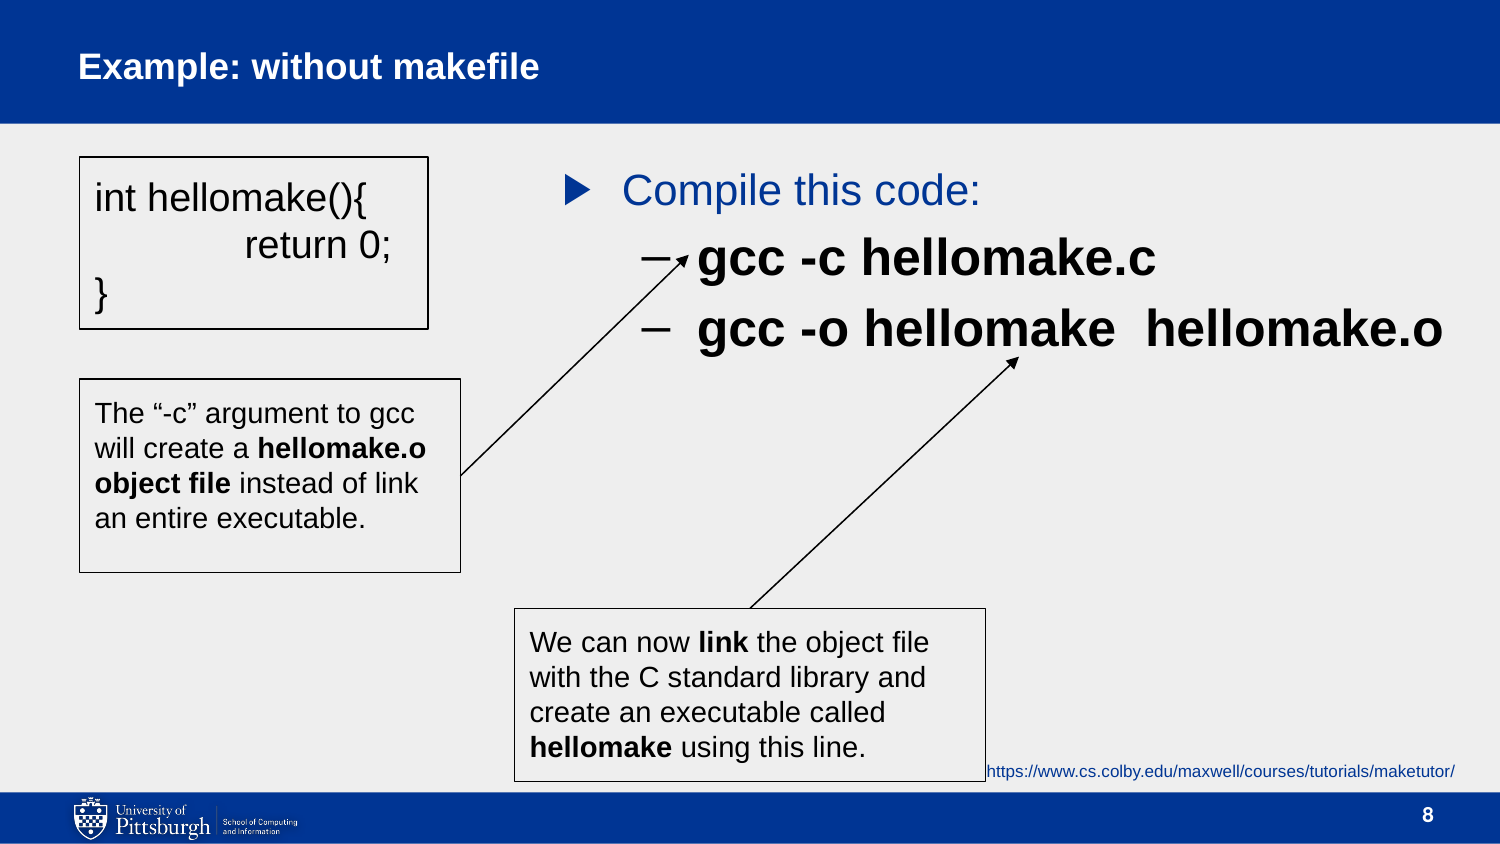

# Example: without makefile
Compile this code:
gcc -c hellomake.c
gcc -o hellomake  hellomake.o

int hellomake(){
	return 0;
}
The “-c” argument to gcc will create a hellomake.o object file instead of link an entire executable.
We can now link the object file with the C standard library and create an executable called hellomake using this line.
https://www.cs.colby.edu/maxwell/courses/tutorials/maketutor/
8